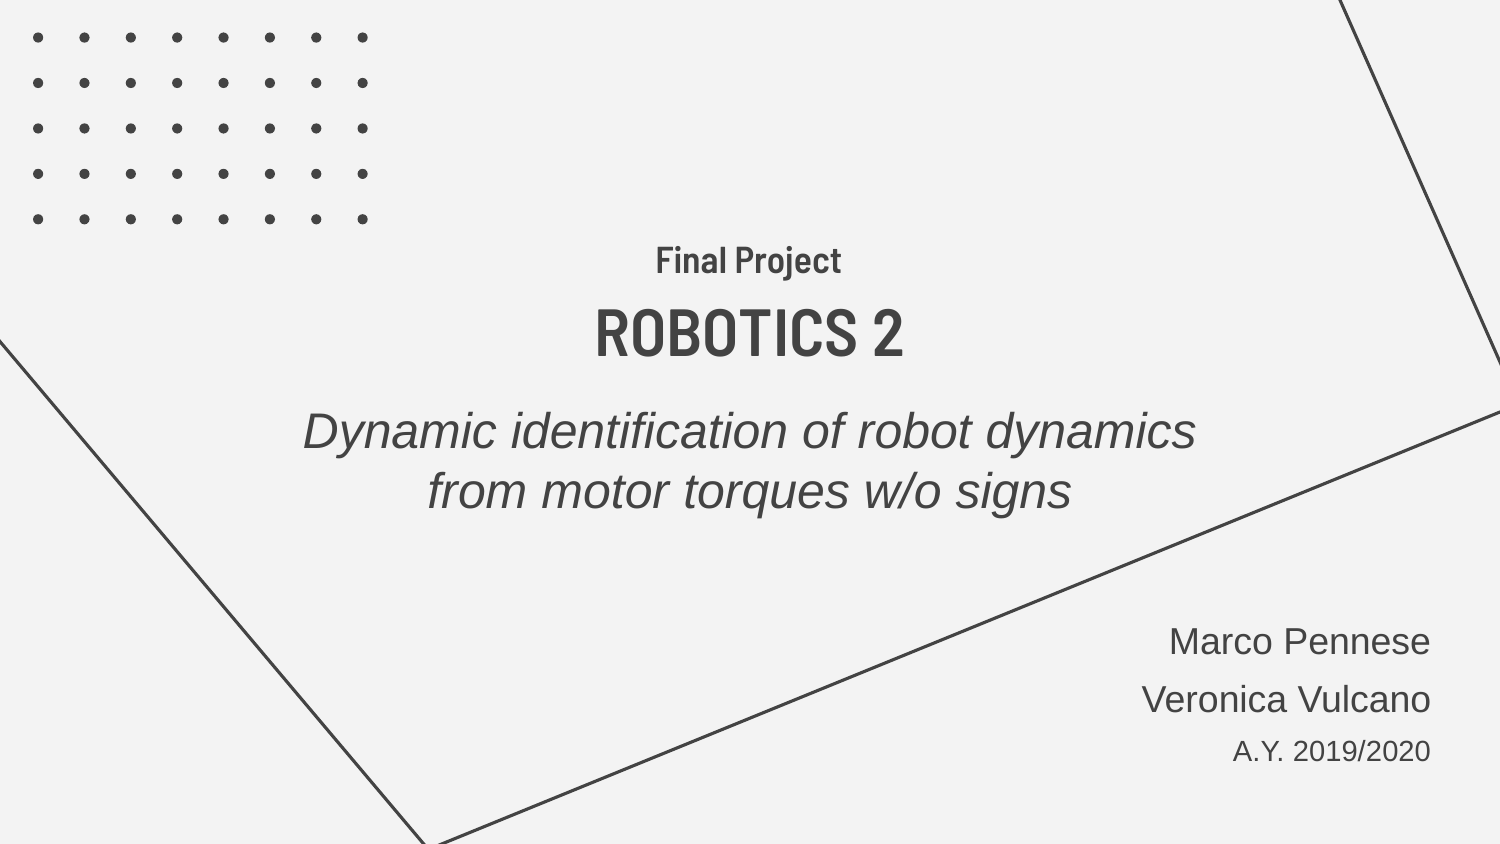

Final Project
# ROBOTICS 2
Dynamic identification of robot dynamics from motor torques w/o signs
Marco Pennese
Veronica Vulcano
A.Y. 2019/2020